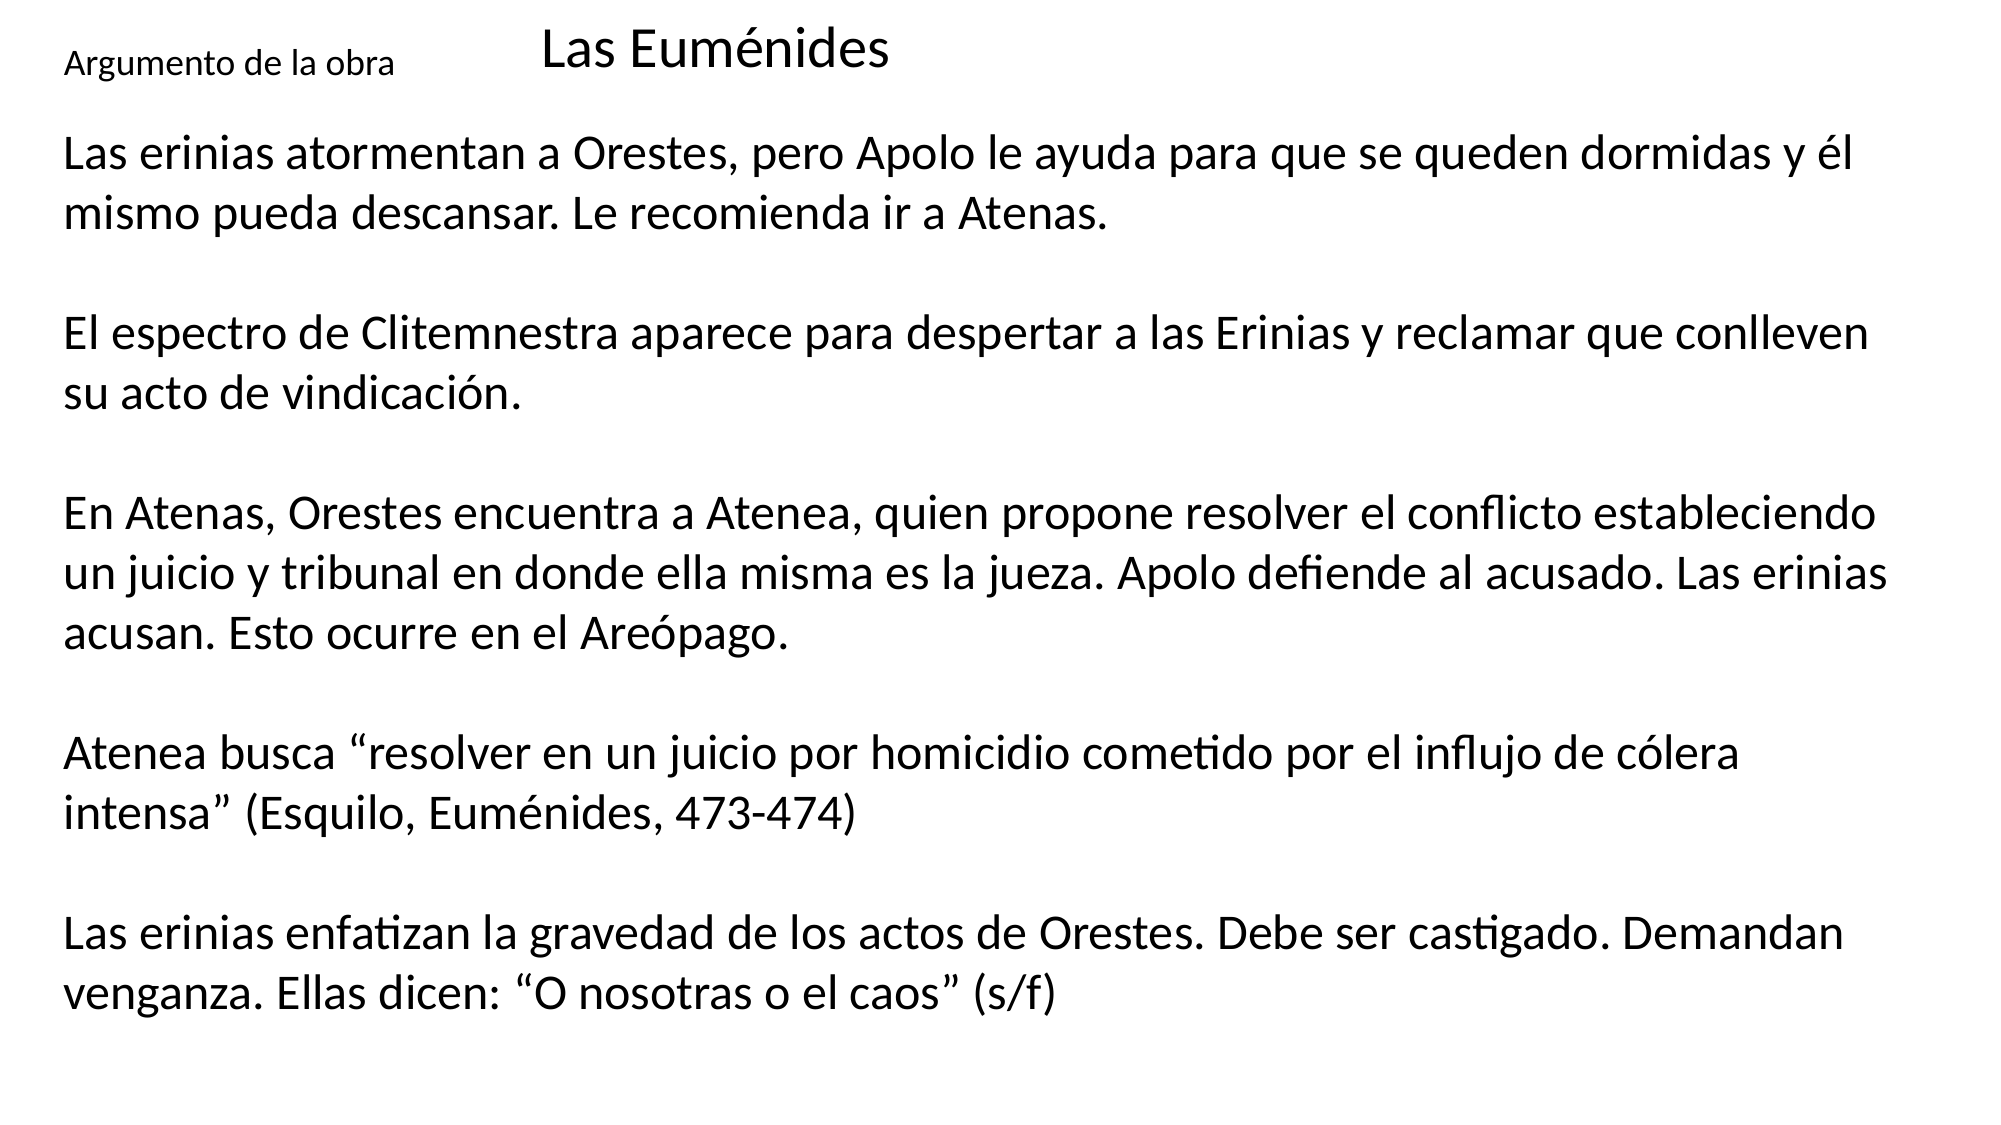

Las Euménides

Argumento de la obra
Las erinias atormentan a Orestes, pero Apolo le ayuda para que se queden dormidas y él mismo pueda descansar. Le recomienda ir a Atenas.

El espectro de Clitemnestra aparece para despertar a las Erinias y reclamar que conlleven su acto de vindicación.

En Atenas, Orestes encuentra a Atenea, quien propone resolver el conflicto estableciendo un juicio y tribunal en donde ella misma es la jueza. Apolo defiende al acusado. Las erinias acusan. Esto ocurre en el Areópago.

Atenea busca “resolver en un juicio por homicidio cometido por el influjo de cólera intensa” (Esquilo, Euménides, 473-474)

Las erinias enfatizan la gravedad de los actos de Orestes. Debe ser castigado. Demandan venganza. Ellas dicen: “O nosotras o el caos” (s/f)